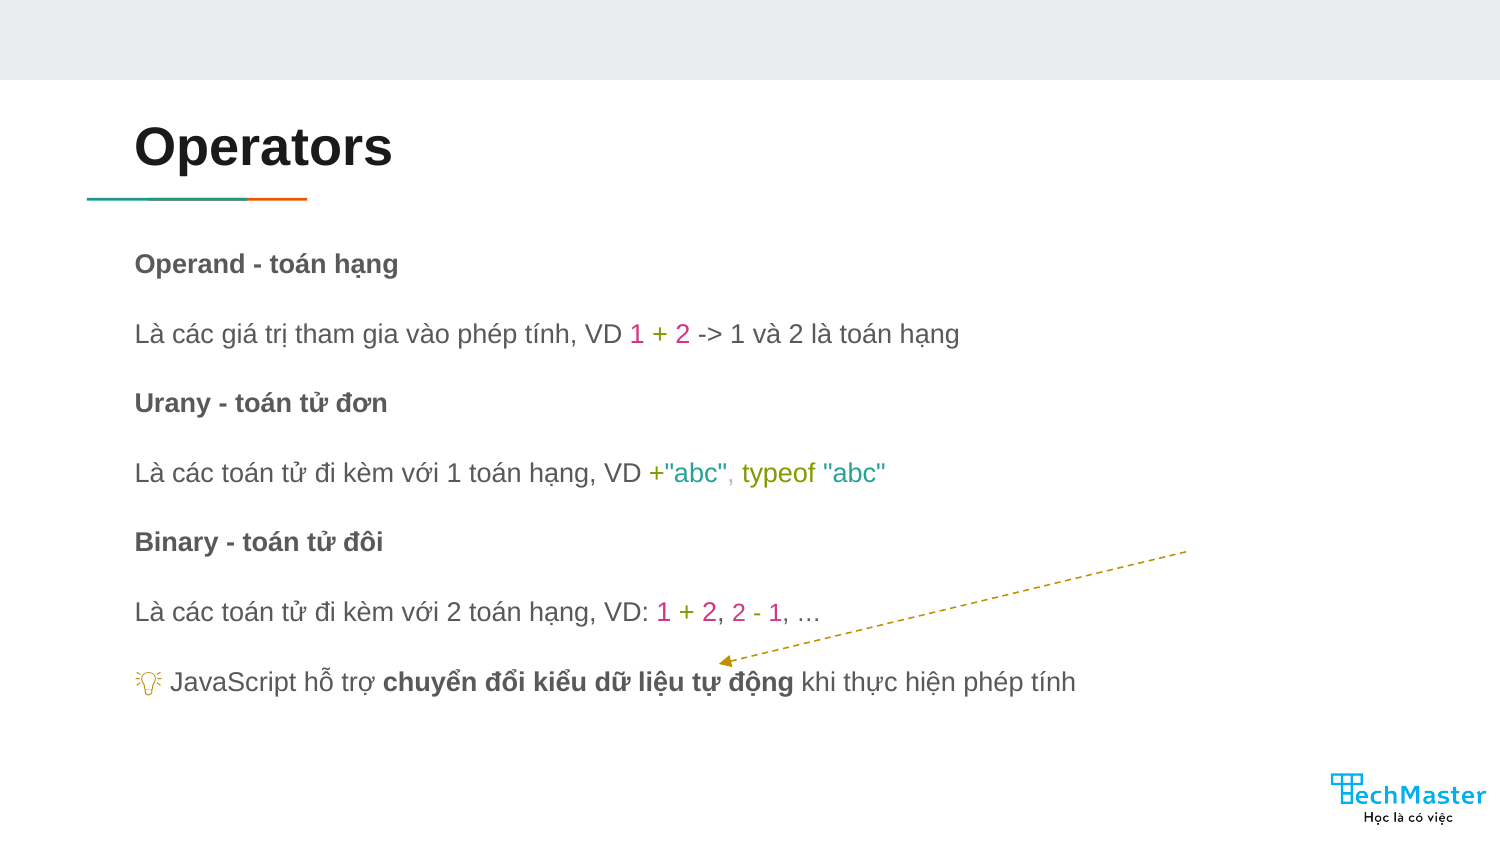

# Operators
Operand - toán hạng
Là các giá trị tham gia vào phép tính, VD 1 + 2 -> 1 và 2 là toán hạng
Urany - toán tử đơn
Là các toán tử đi kèm với 1 toán hạng, VD +"abc", typeof "abc"
Binary - toán tử đôi
Là các toán tử đi kèm với 2 toán hạng, VD: 1 + 2, 2 - 1, …
💡 JavaScript hỗ trợ chuyển đổi kiểu dữ liệu tự động khi thực hiện phép tính